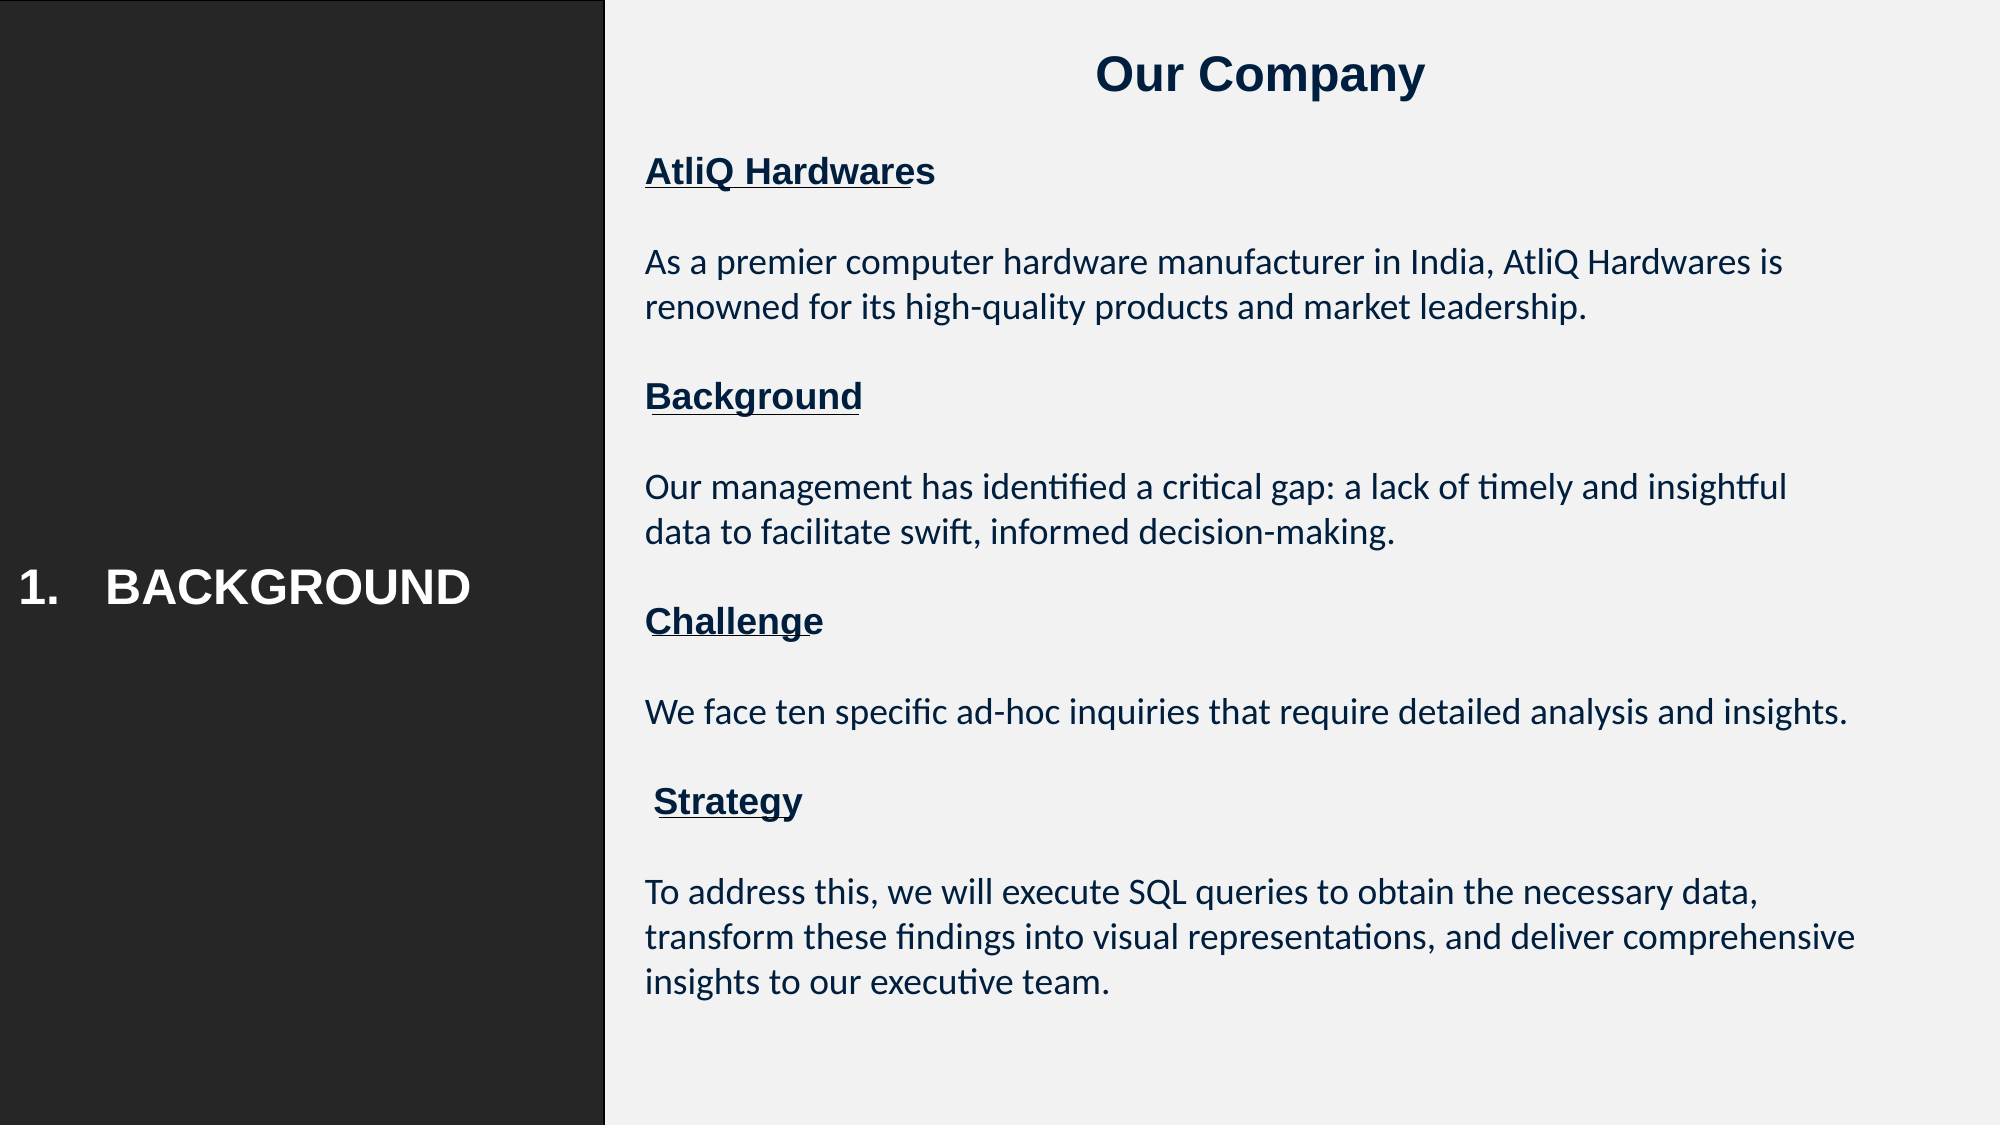

Our Company

AtliQ Hardwares

As a premier computer hardware manufacturer in India, AtliQ Hardwares is renowned for its high-quality products and market leadership.

Background

Our management has identified a critical gap: a lack of timely and insightful data to facilitate swift, informed decision-making.

Challenge

We face ten specific ad-hoc inquiries that require detailed analysis and insights.

 Strategy

To address this, we will execute SQL queries to obtain the necessary data, transform these findings into visual representations, and deliver comprehensive insights to our executive team.
1.
BACKGROUND